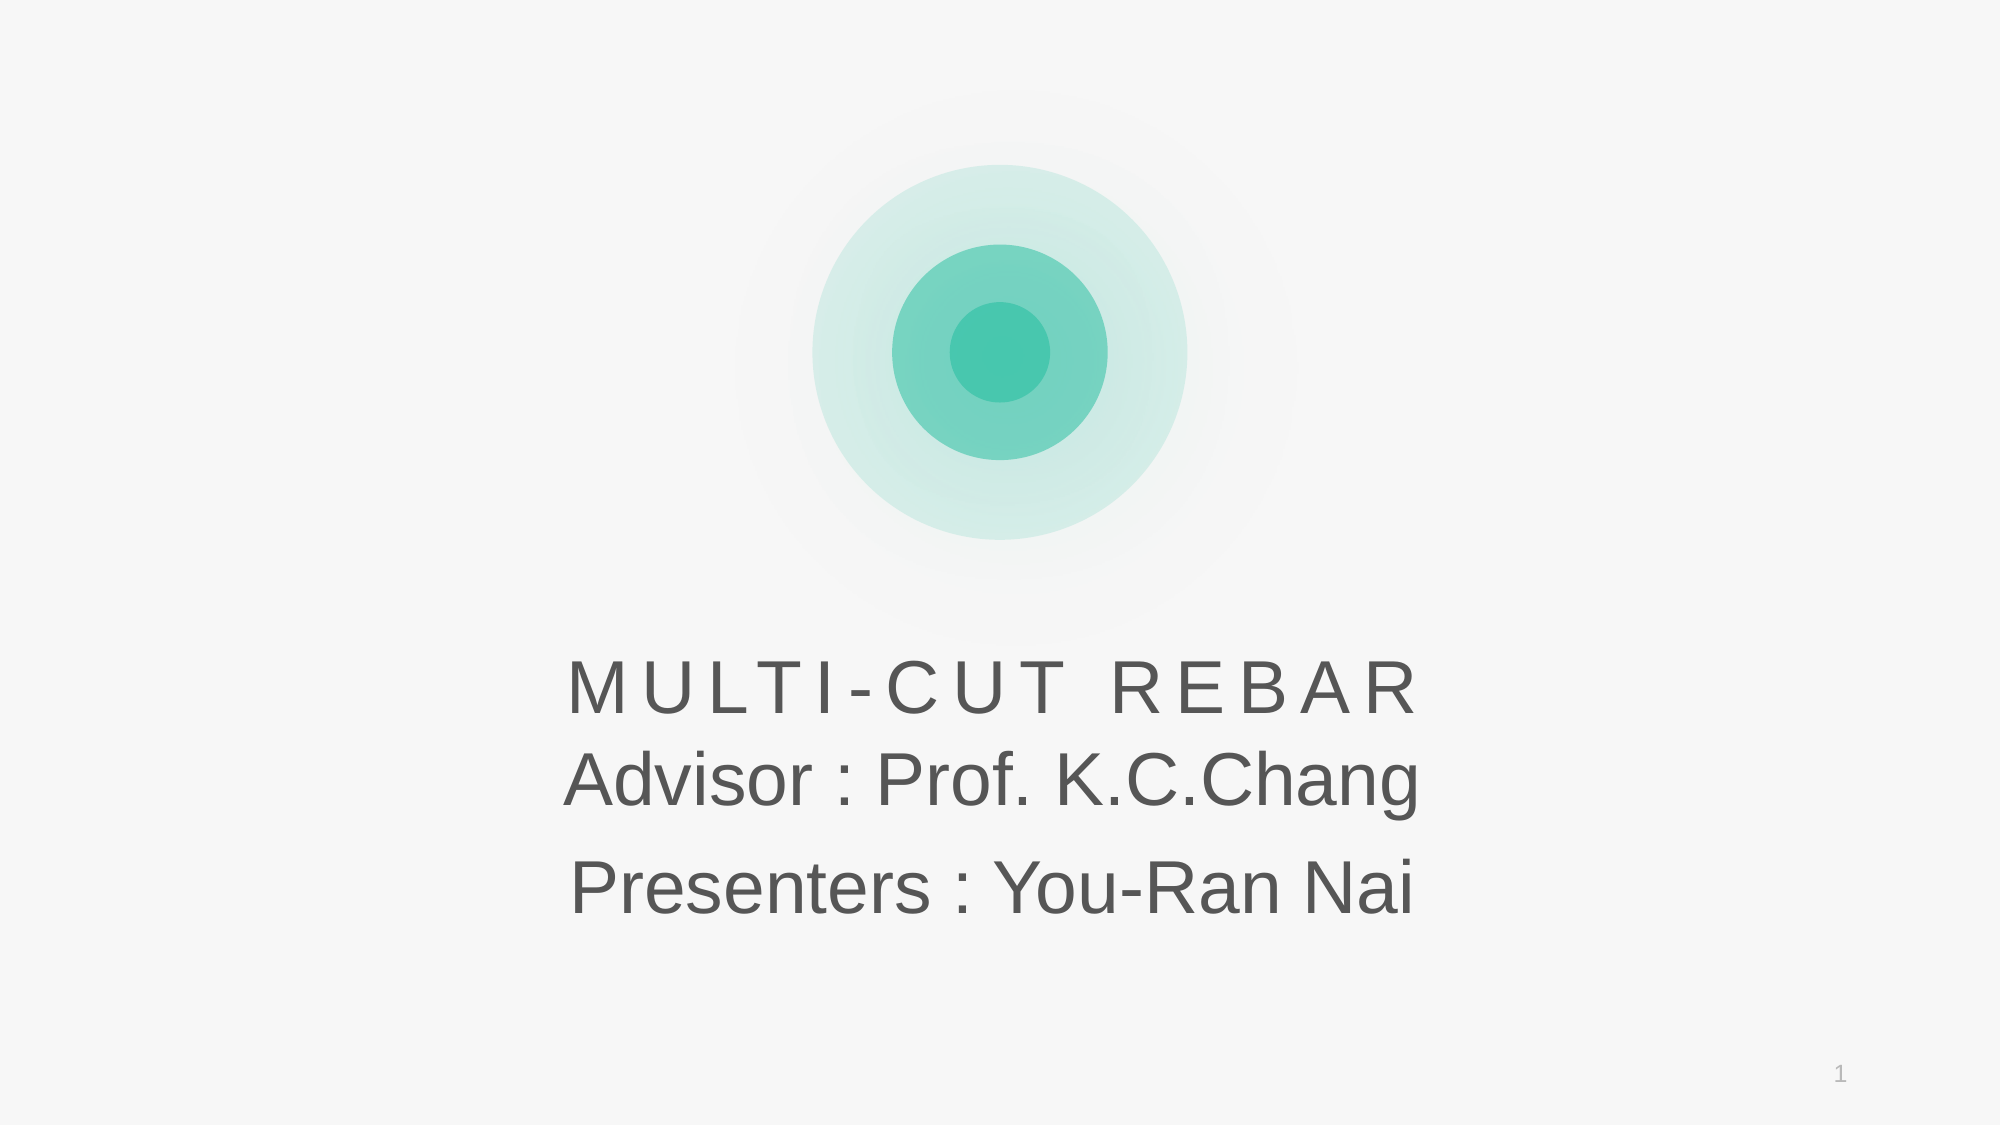

MULTI-CUT REBAR
Advisor : Prof. K.C.Chang
Presenters : You-Ran Nai
1